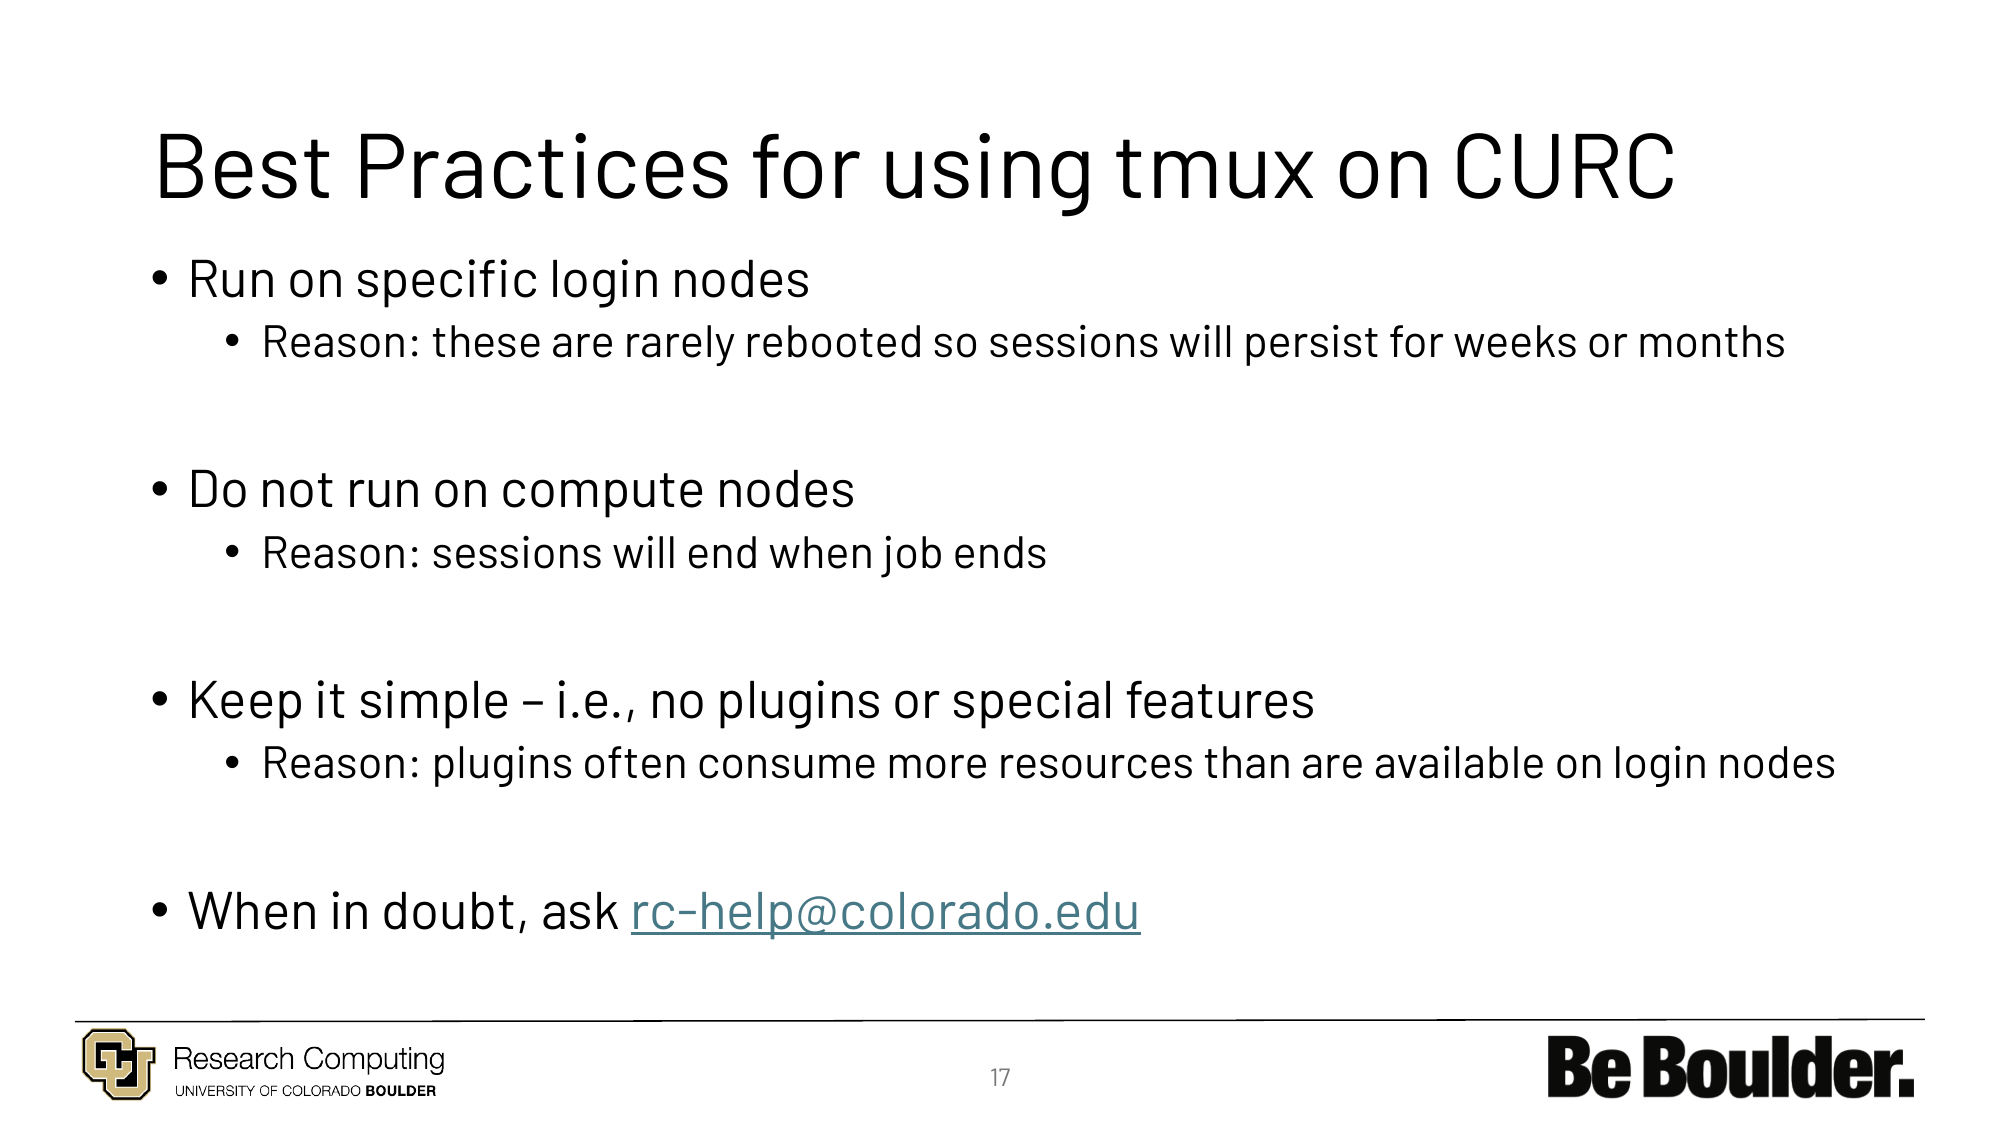

# Best Practices for using tmux on CURC
Run on specific login nodes
Reason: these are rarely rebooted so sessions will persist for weeks or months

Do not run on compute nodes
Reason: sessions will end when job ends

Keep it simple – i.e., no plugins or special features
Reason: plugins often consume more resources than are available on login nodes

When in doubt, ask rc-help@colorado.edu
17